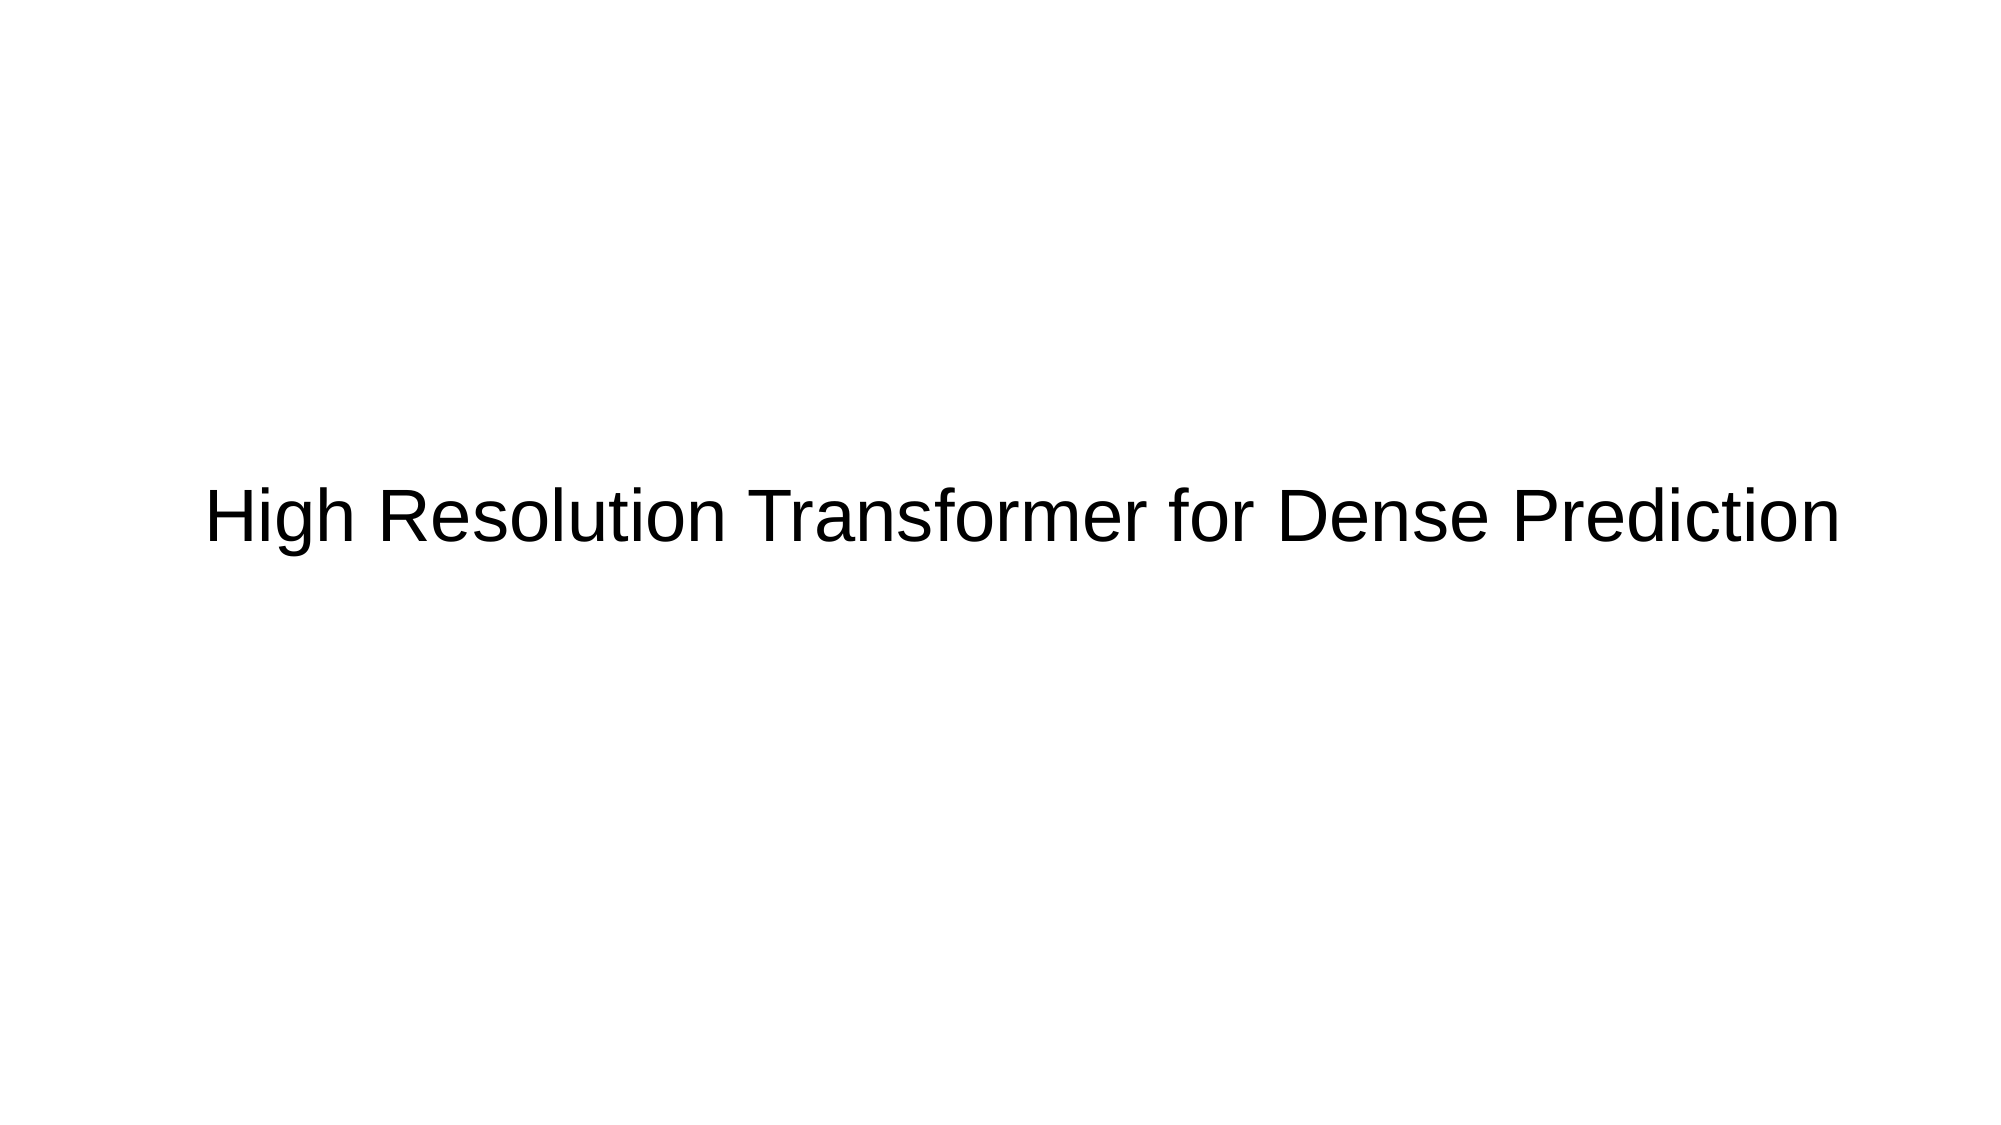

# High Resolution Transformer for Dense Prediction